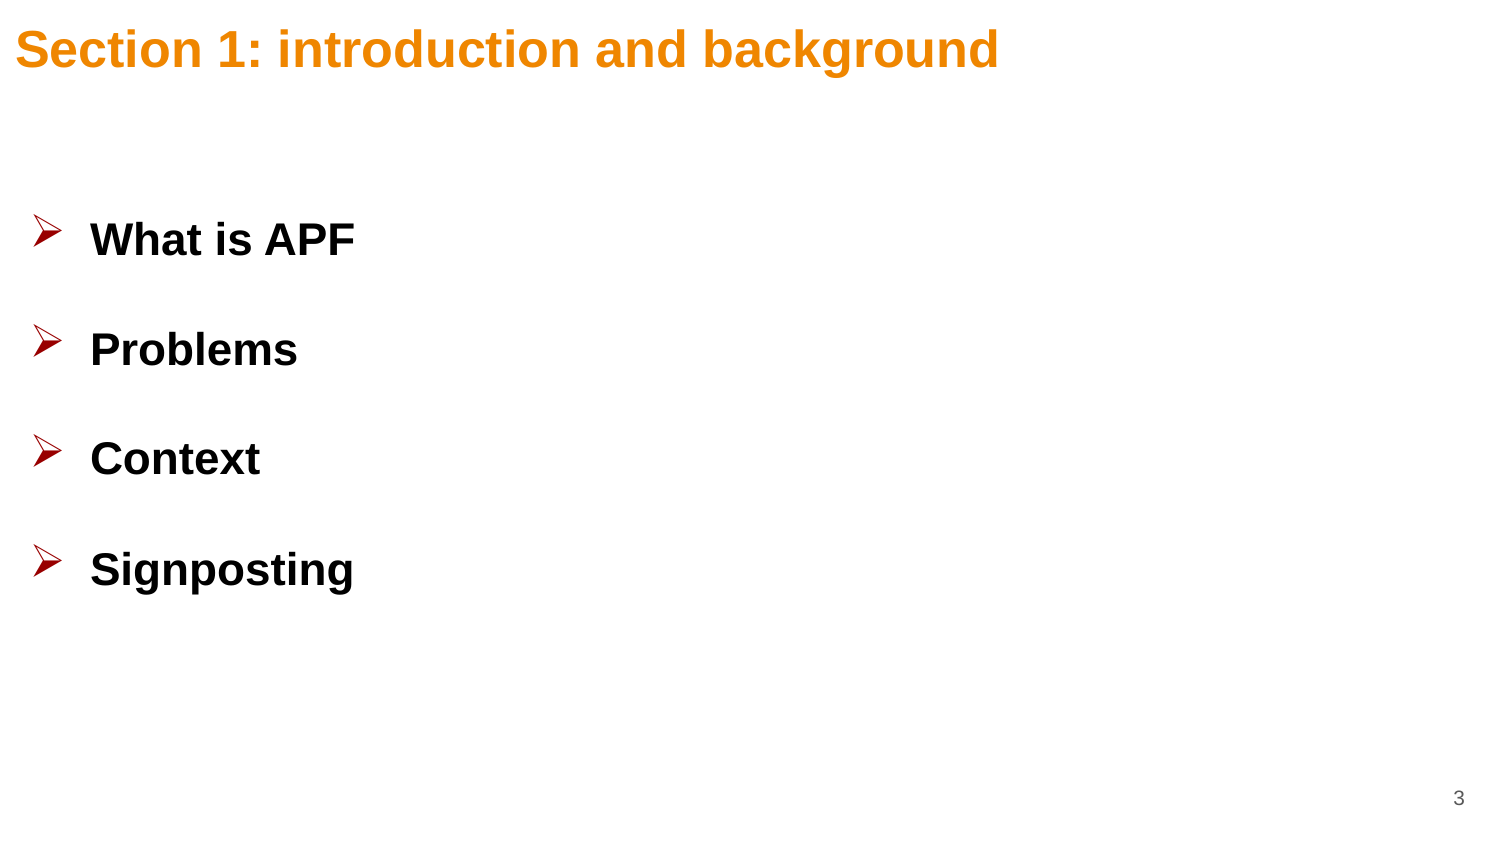

# Section 1: introduction and background
What is APF

Problems

Context

Signposting

3